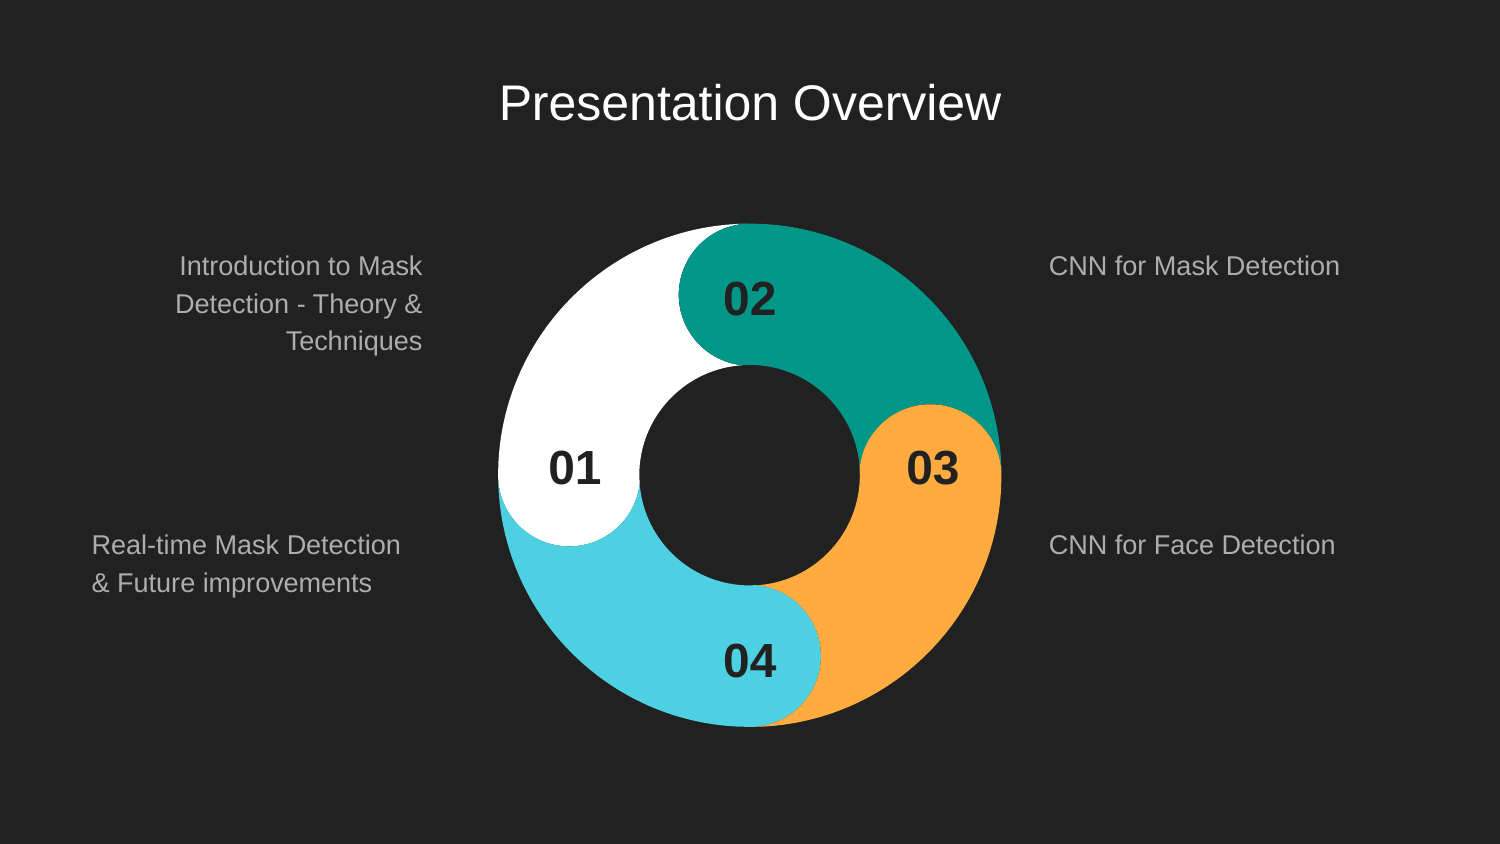

# Presentation Overview
Introduction to Mask Detection - Theory & Techniques
CNN for Mask Detection

Real-time Mask Detection & Future improvements
CNN for Face Detection